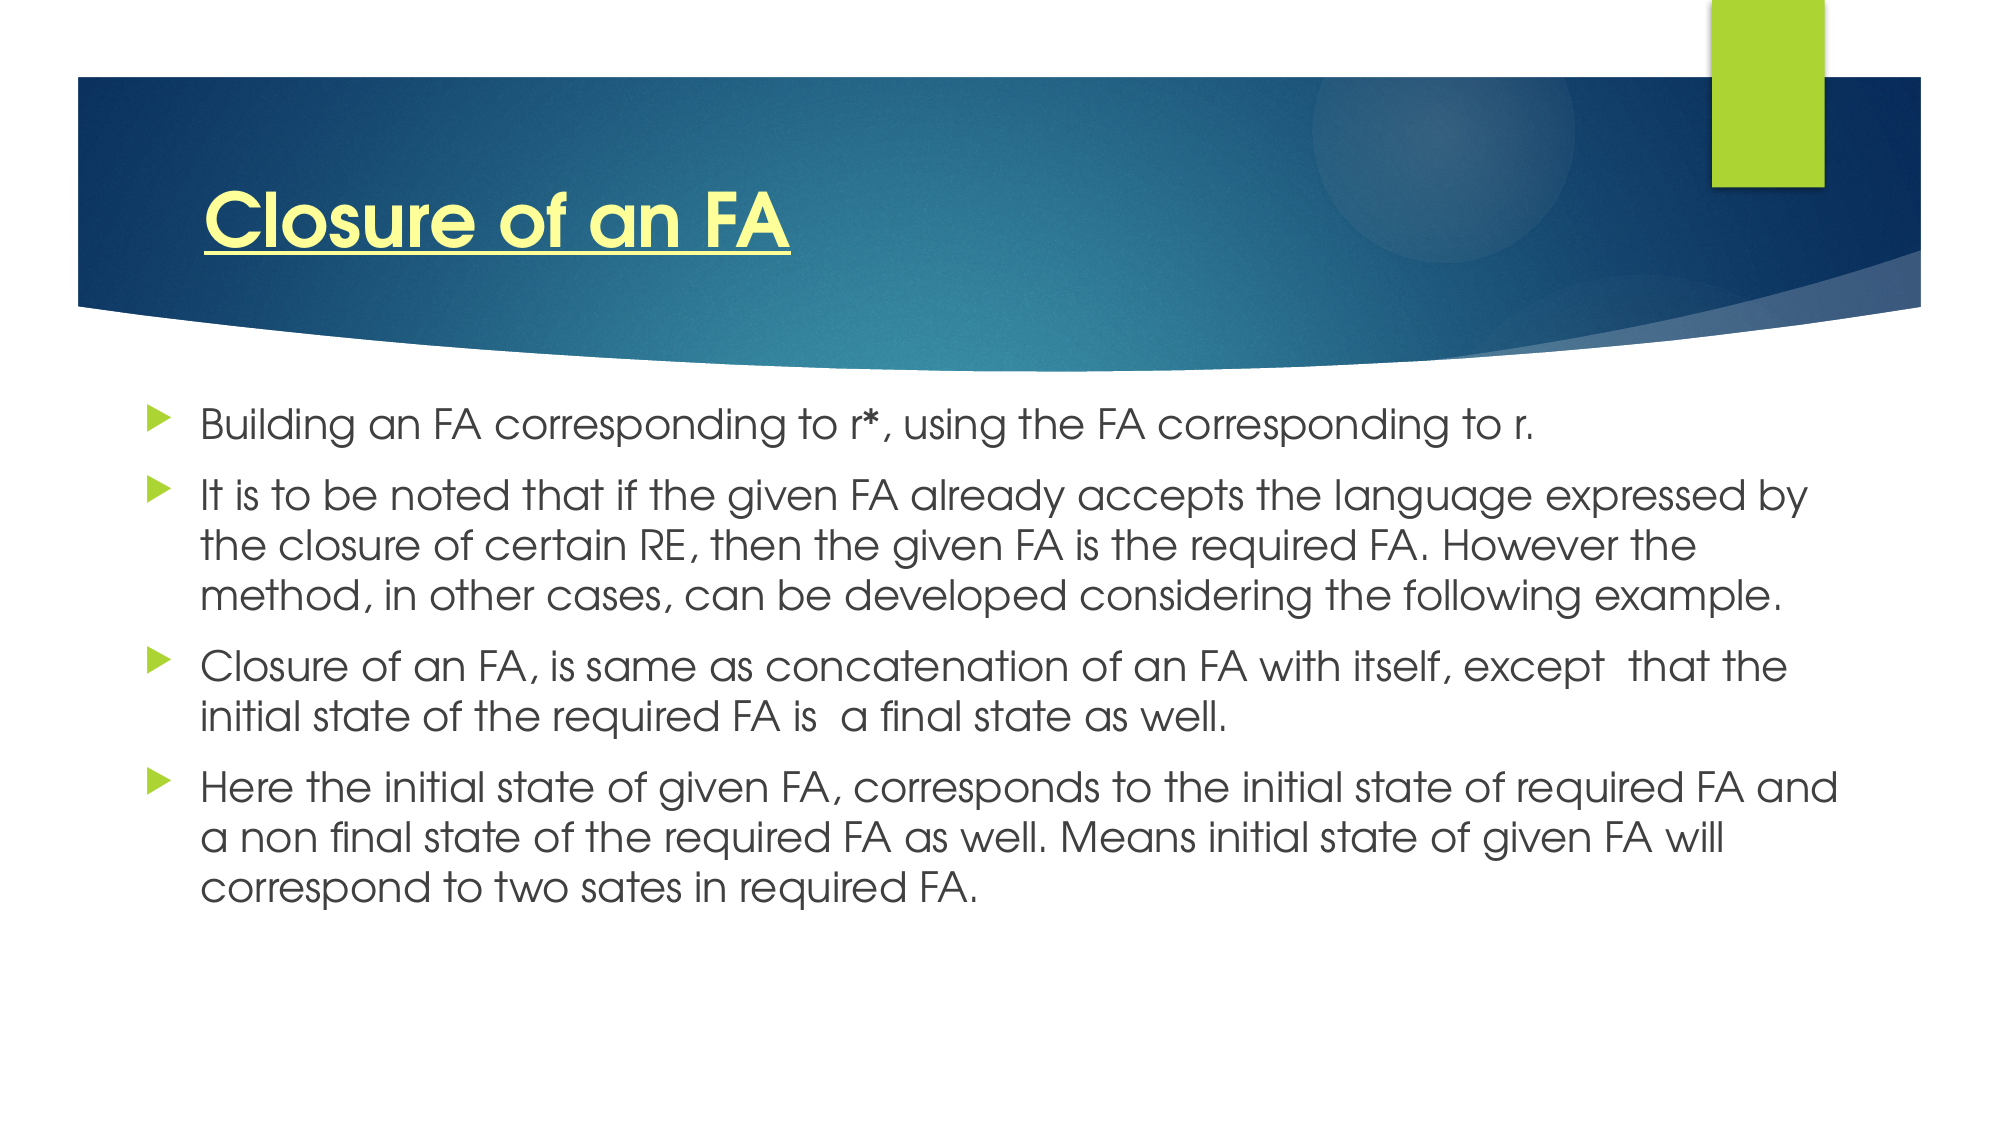

# Closure of an FA
Building an FA corresponding to r*, using the FA corresponding to r.
It is to be noted that if the given FA already accepts the language expressed by the closure of certain RE, then the given FA is the required FA. However the method, in other cases, can be developed considering the following example.
Closure of an FA, is same as concatenation of an FA with itself, except  that the initial state of the required FA is  a final state as well.
Here the initial state of given FA, corresponds to the initial state of required FA and a non final state of the required FA as well. Means initial state of given FA will correspond to two sates in required FA.